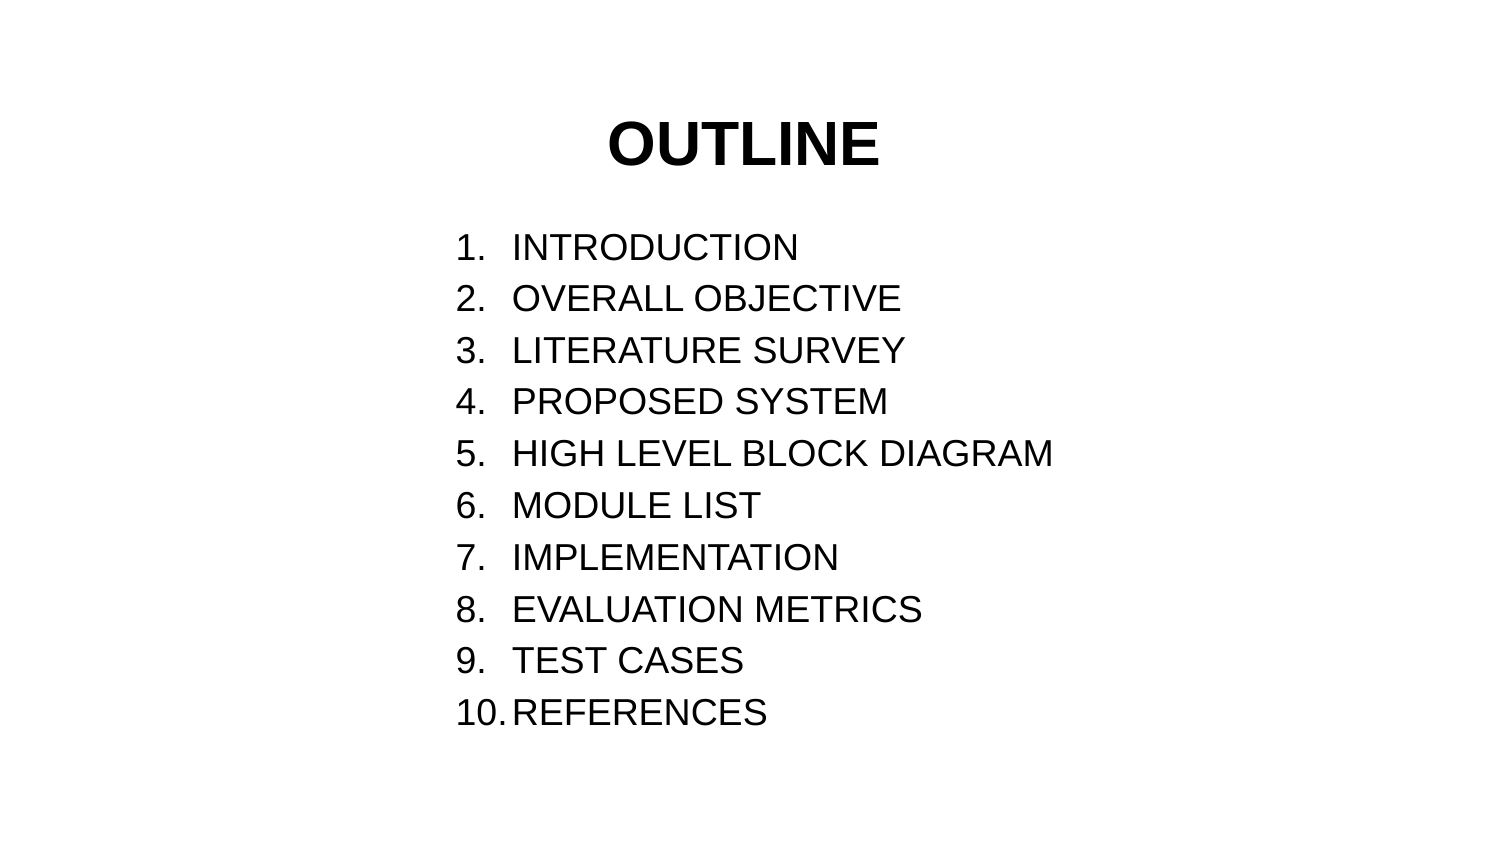

# OUTLINE
INTRODUCTION
OVERALL OBJECTIVE
LITERATURE SURVEY
PROPOSED SYSTEM
HIGH LEVEL BLOCK DIAGRAM
MODULE LIST
IMPLEMENTATION
EVALUATION METRICS
TEST CASES
REFERENCES